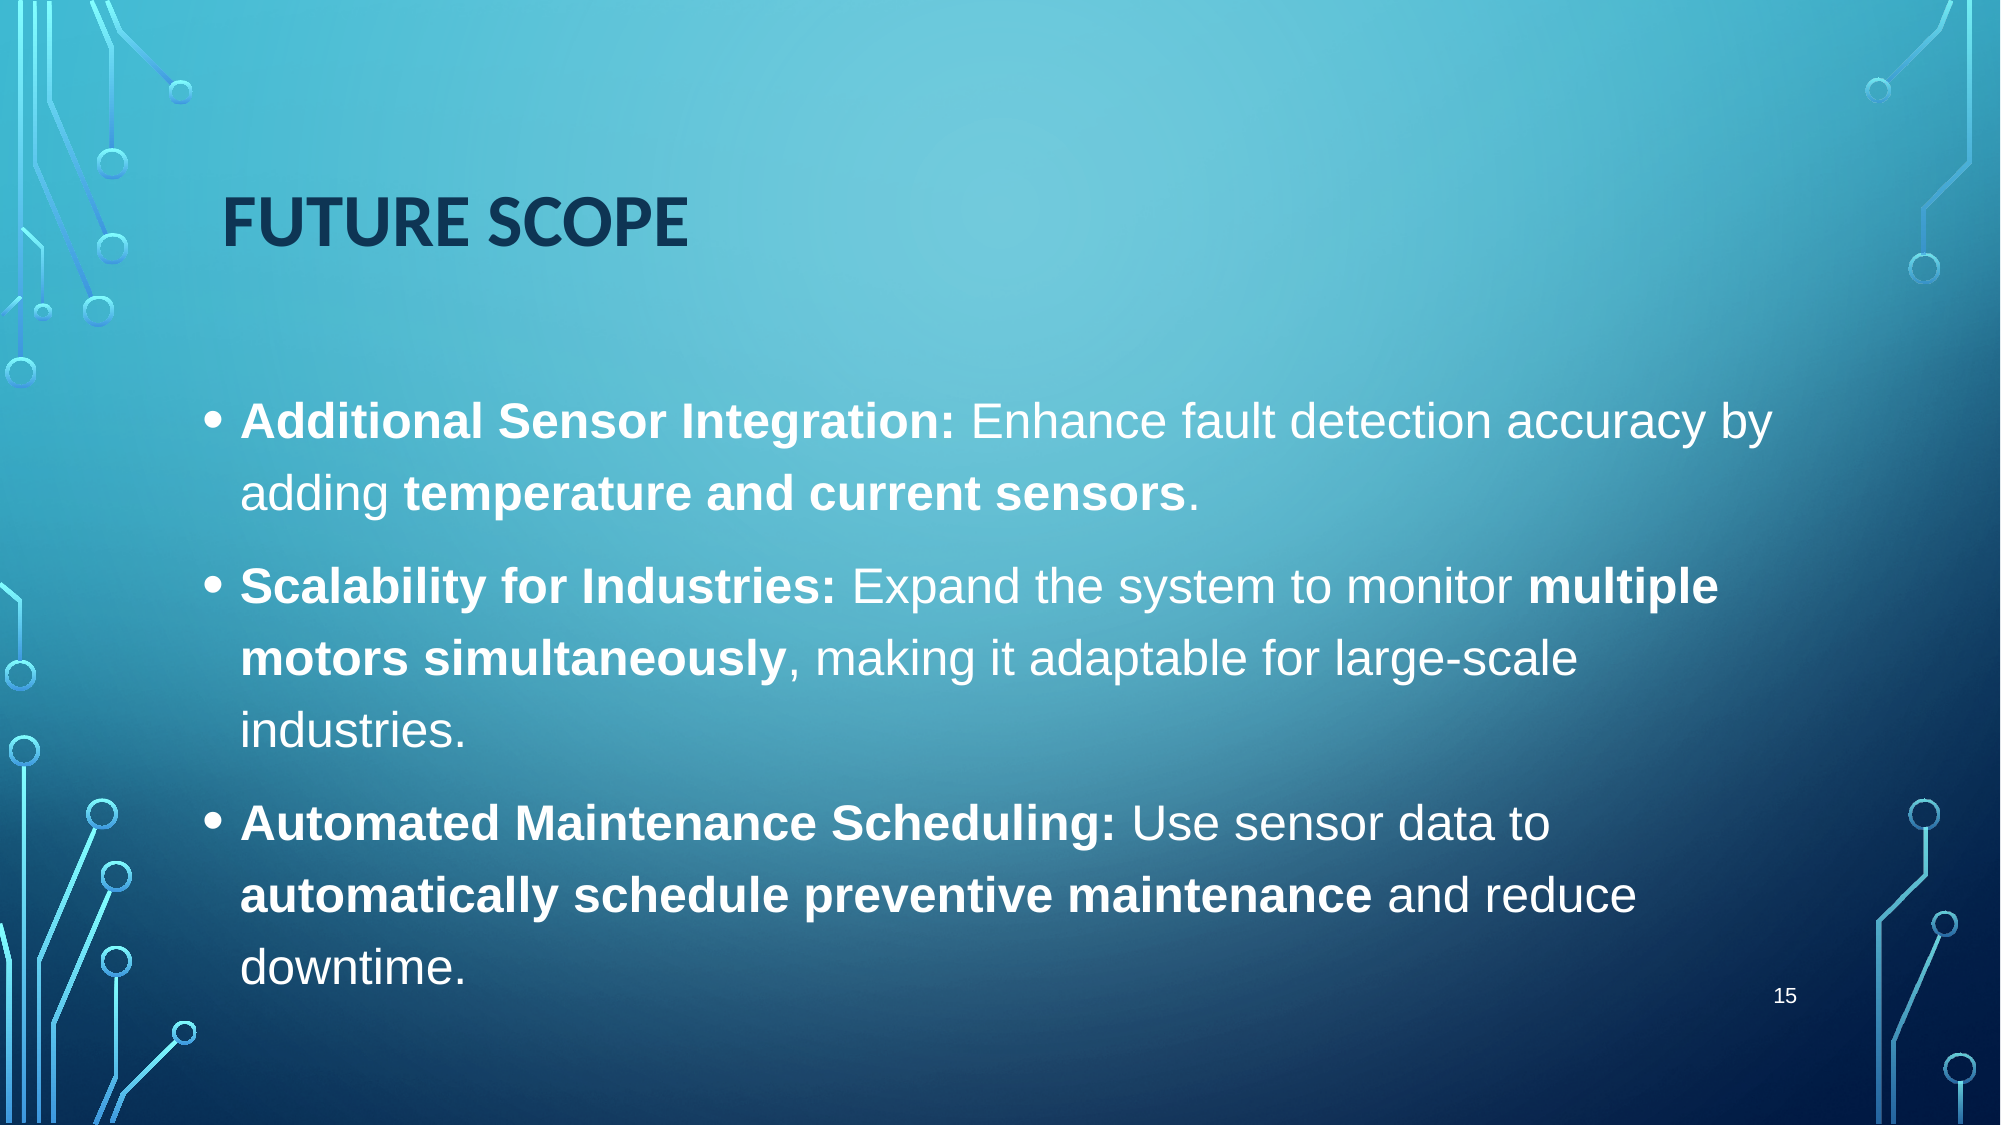

# Future Scope
Additional Sensor Integration: Enhance fault detection accuracy by adding temperature and current sensors.
Scalability for Industries: Expand the system to monitor multiple motors simultaneously, making it adaptable for large-scale industries.
Automated Maintenance Scheduling: Use sensor data to automatically schedule preventive maintenance and reduce downtime.

15